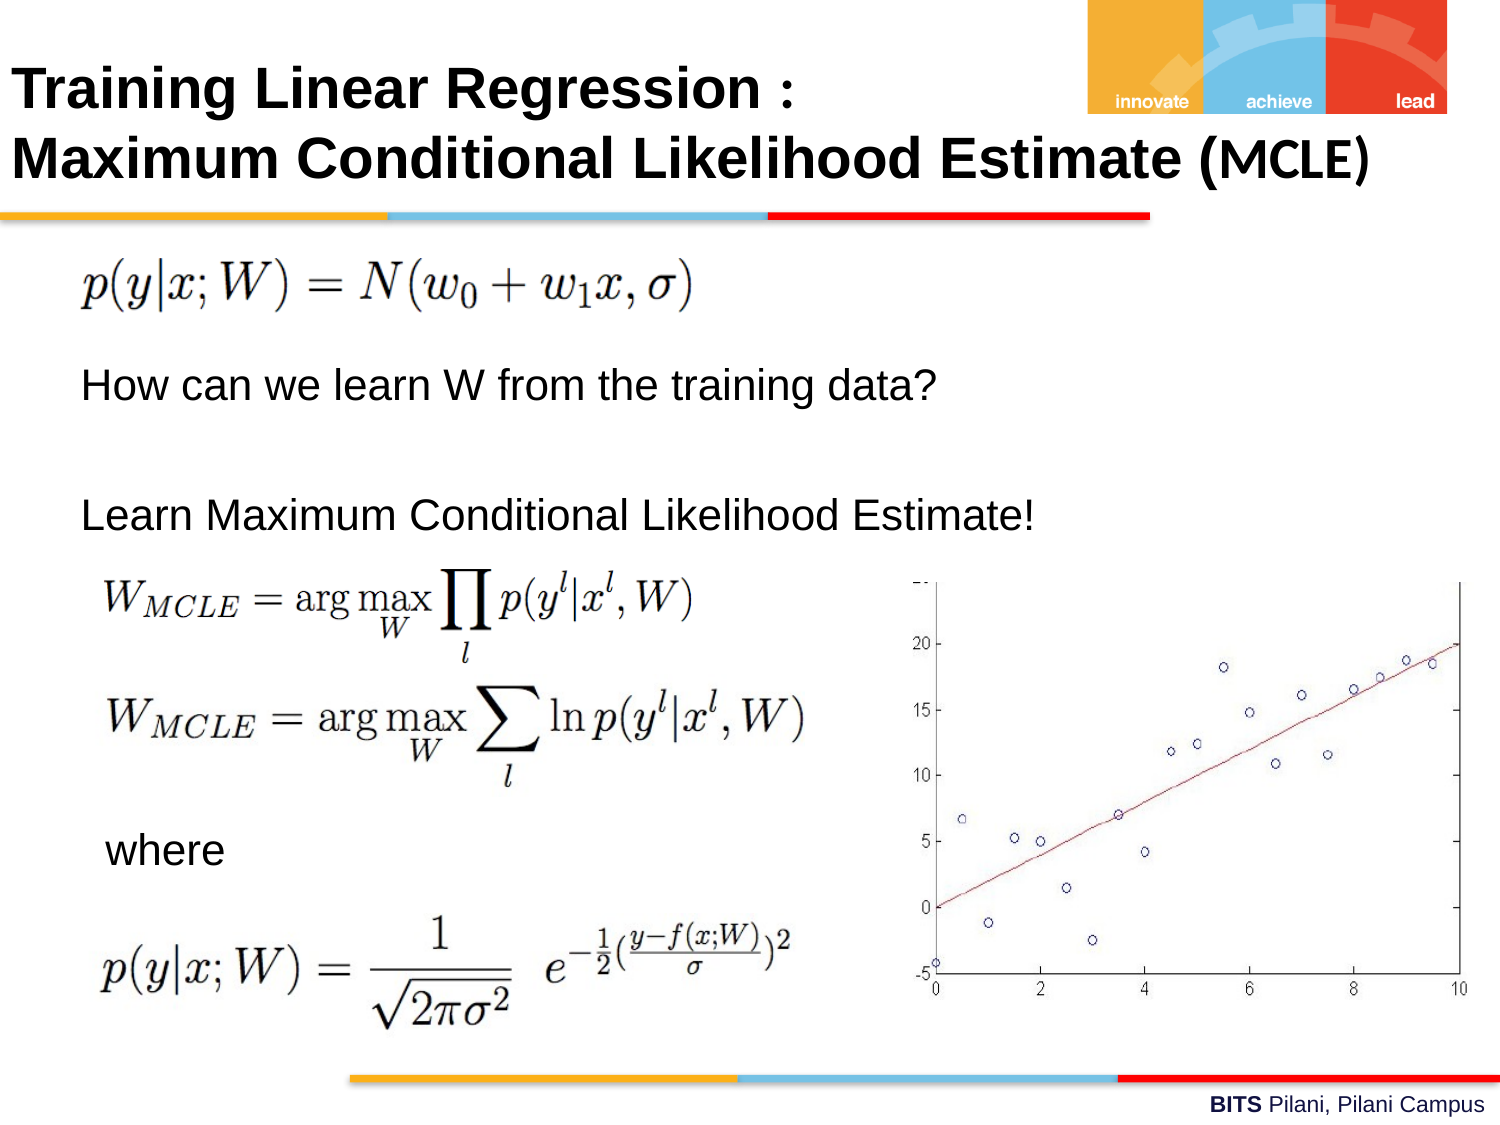

# Training Linear Regression : Maximum Conditional Likelihood Estimate (MCLE)

How can we learn W from the training data?

Learn Maximum Conditional Likelihood Estimate!

where